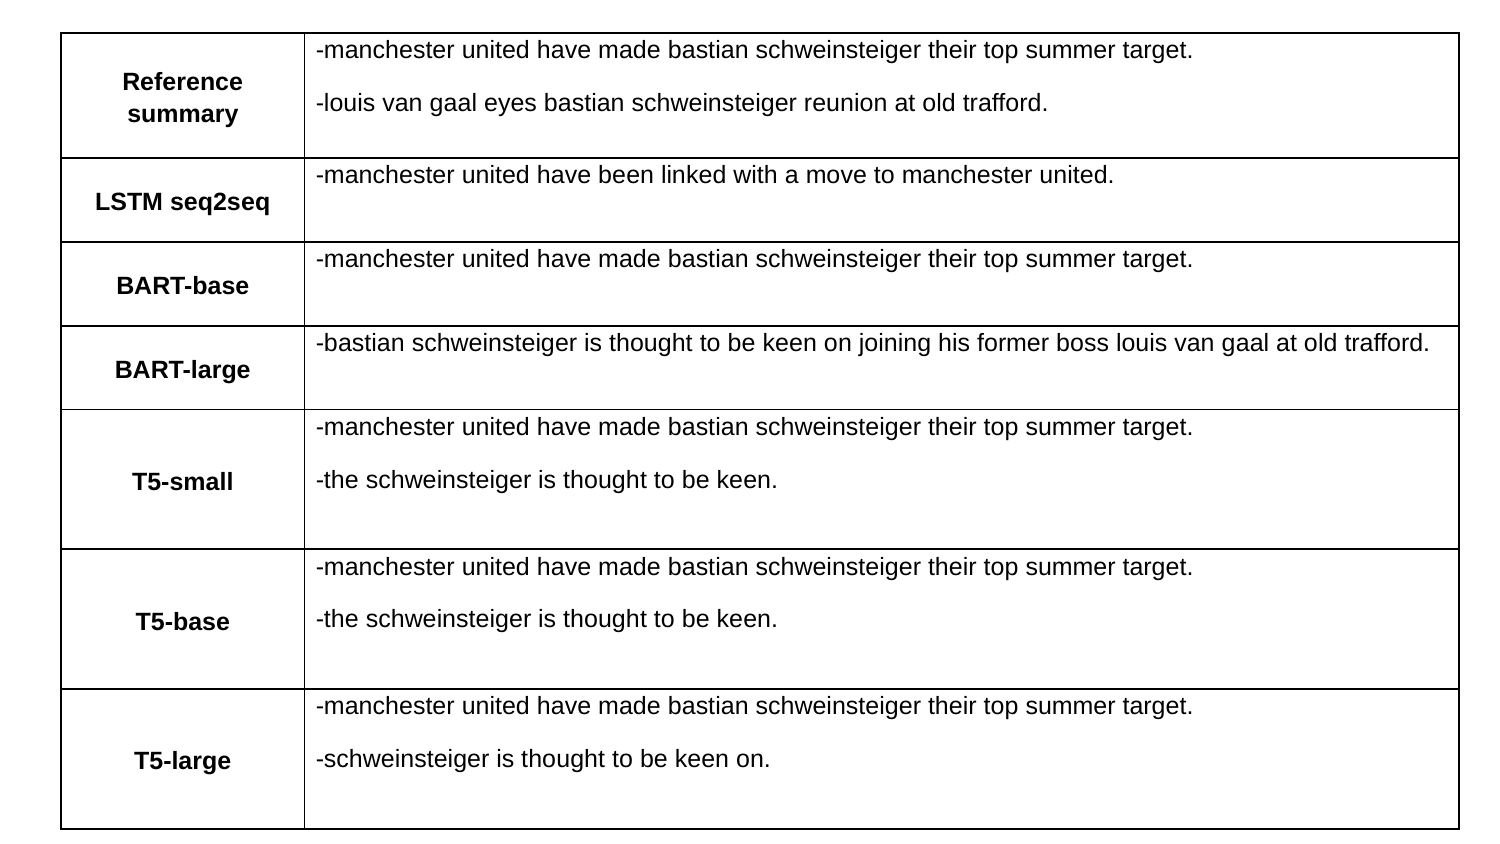

# Analysis
Show any plots, diagrams, examples and visualizations to provide interesting analysis. Make it clear what the reader should conclude from each figure.
| Reference summary | -manchester united have made bastian schweinsteiger their top summer target. -louis van gaal eyes bastian schweinsteiger reunion at old trafford. |
| --- | --- |
| LSTM seq2seq | -manchester united have been linked with a move to manchester united. |
| BART-base | -manchester united have made bastian schweinsteiger their top summer target. |
| BART-large | -bastian schweinsteiger is thought to be keen on joining his former boss louis van gaal at old trafford. |
| T5-small | -manchester united have made bastian schweinsteiger their top summer target. -the schweinsteiger is thought to be keen. |
| T5-base | -manchester united have made bastian schweinsteiger their top summer target. -the schweinsteiger is thought to be keen. |
| T5-large | -manchester united have made bastian schweinsteiger their top summer target. -schweinsteiger is thought to be keen on. |